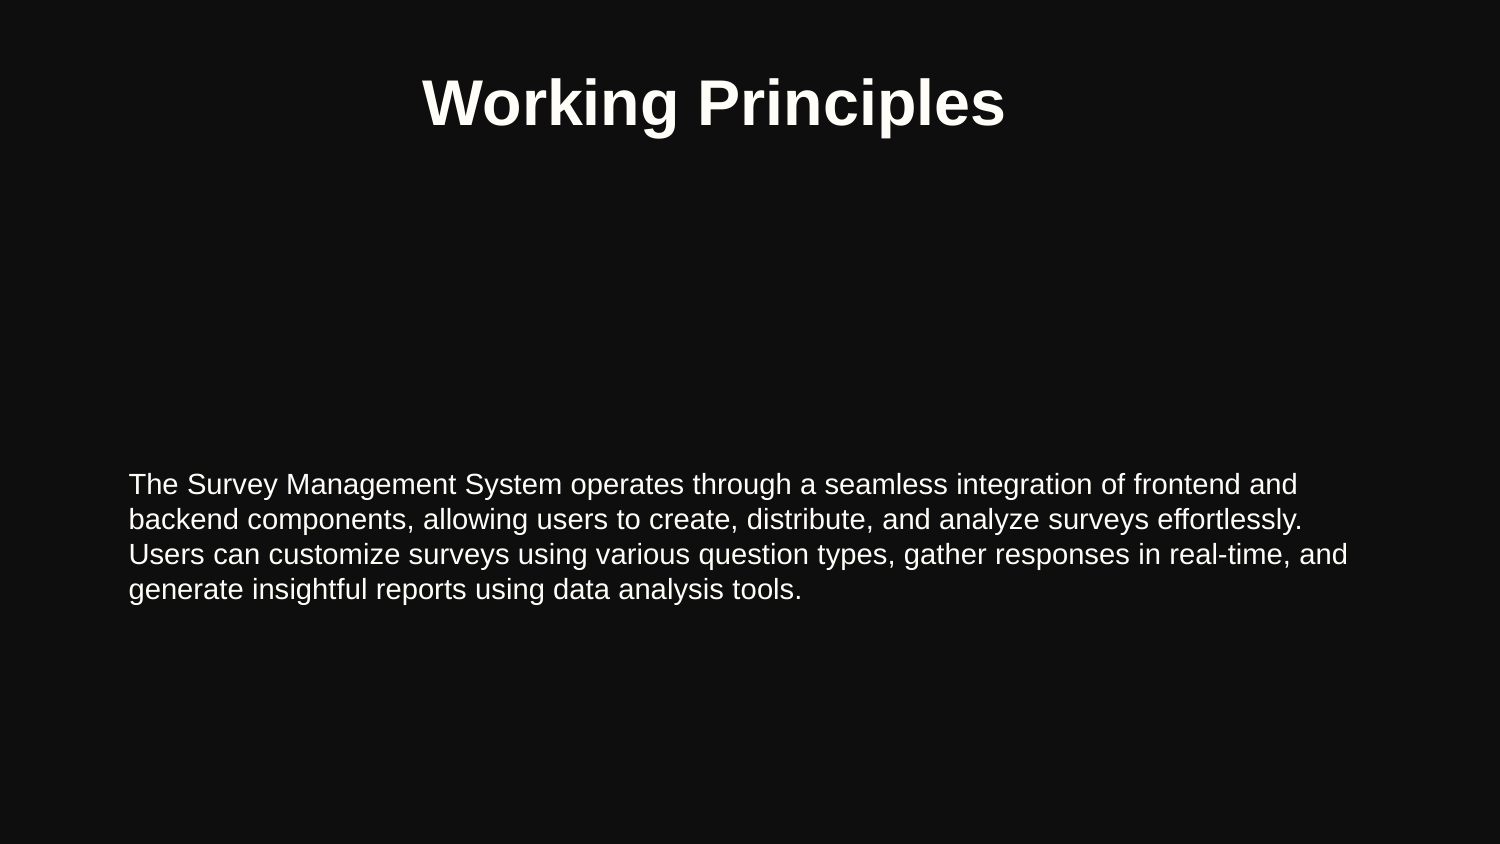

# Working Principles
The Survey Management System operates through a seamless integration of frontend and backend components, allowing users to create, distribute, and analyze surveys effortlessly. Users can customize surveys using various question types, gather responses in real-time, and generate insightful reports using data analysis tools.